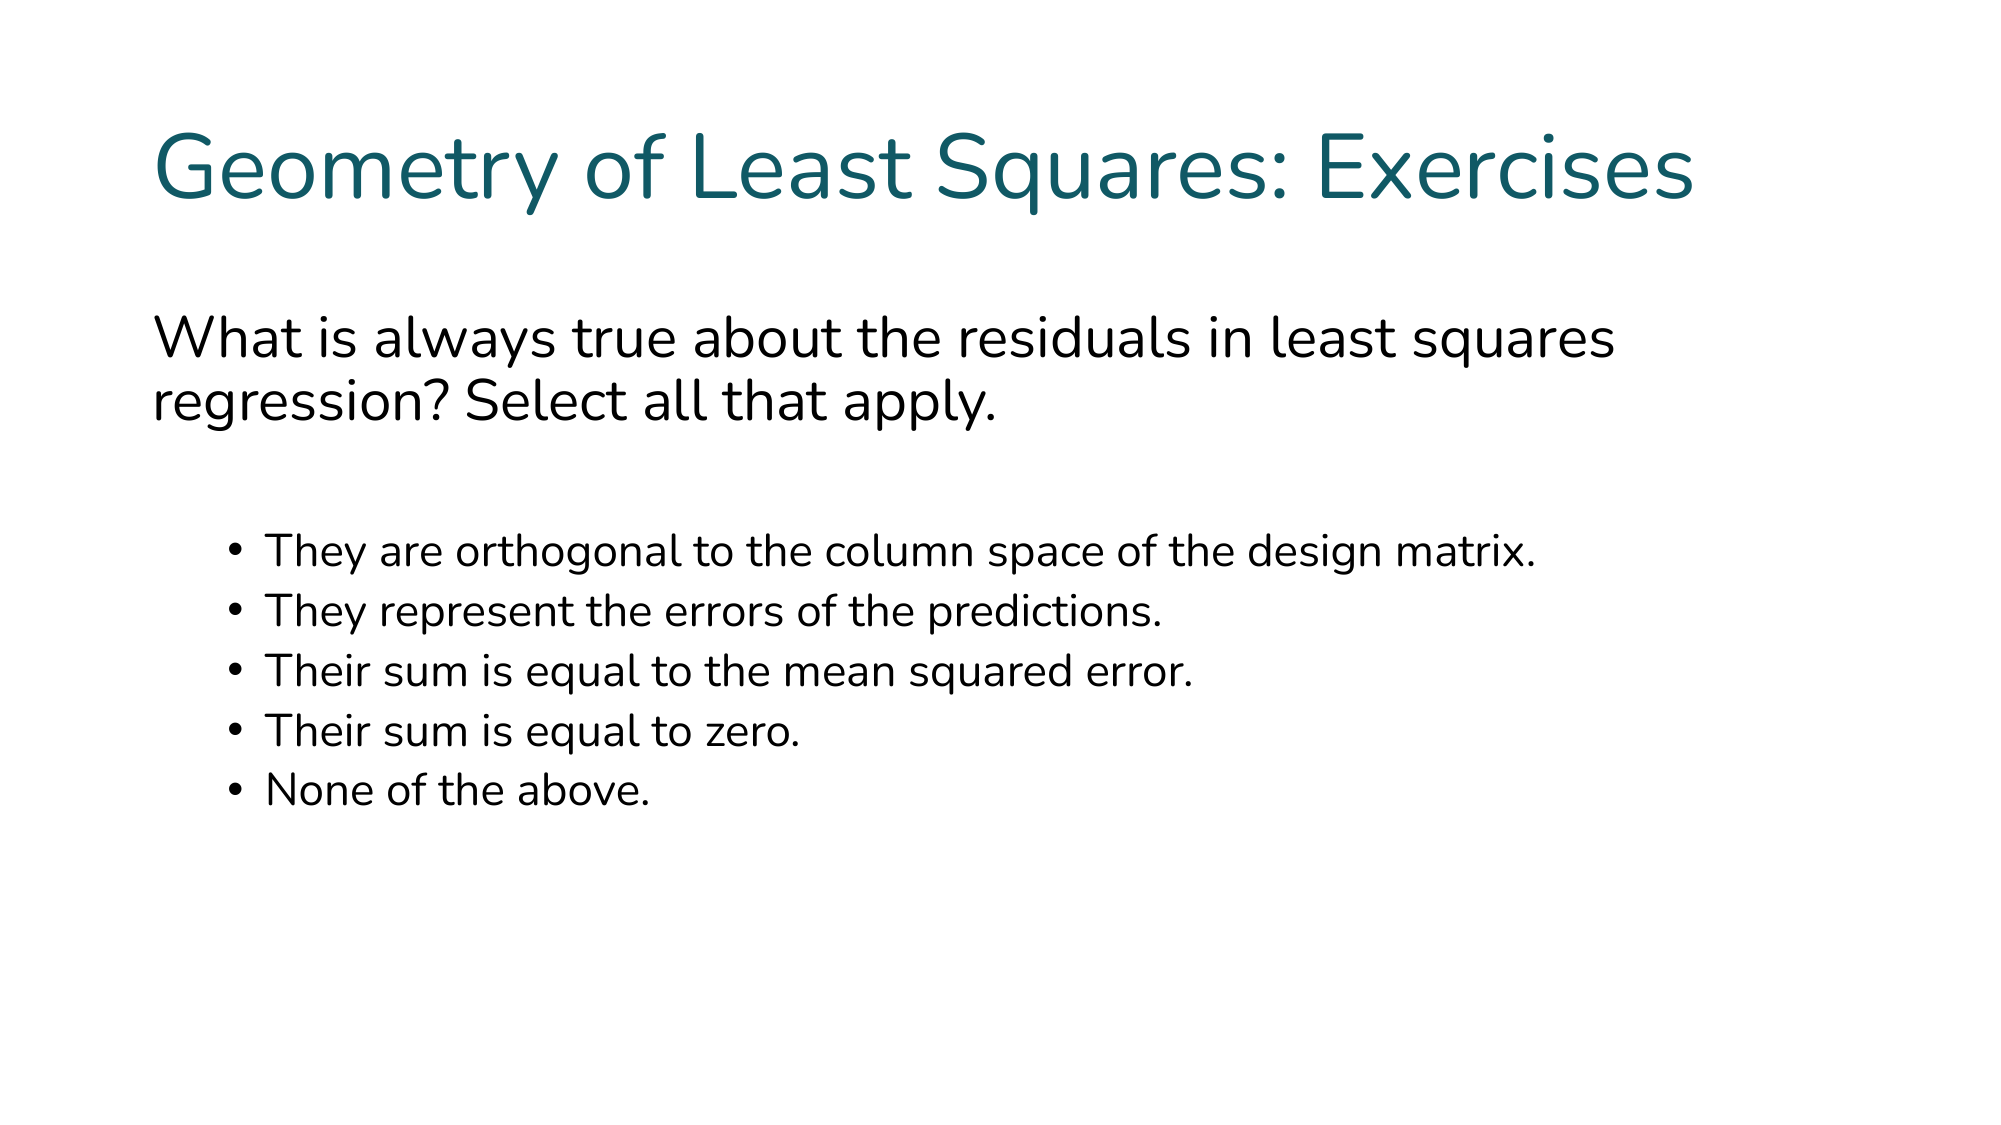

# Geometry of Least Squares: Exercises
What is always true about the residuals in least squares regression? Select all that apply.

They are orthogonal to the column space of the design matrix.
They represent the errors of the predictions.
Their sum is equal to the mean squared error.
Their sum is equal to zero.
None of the above.